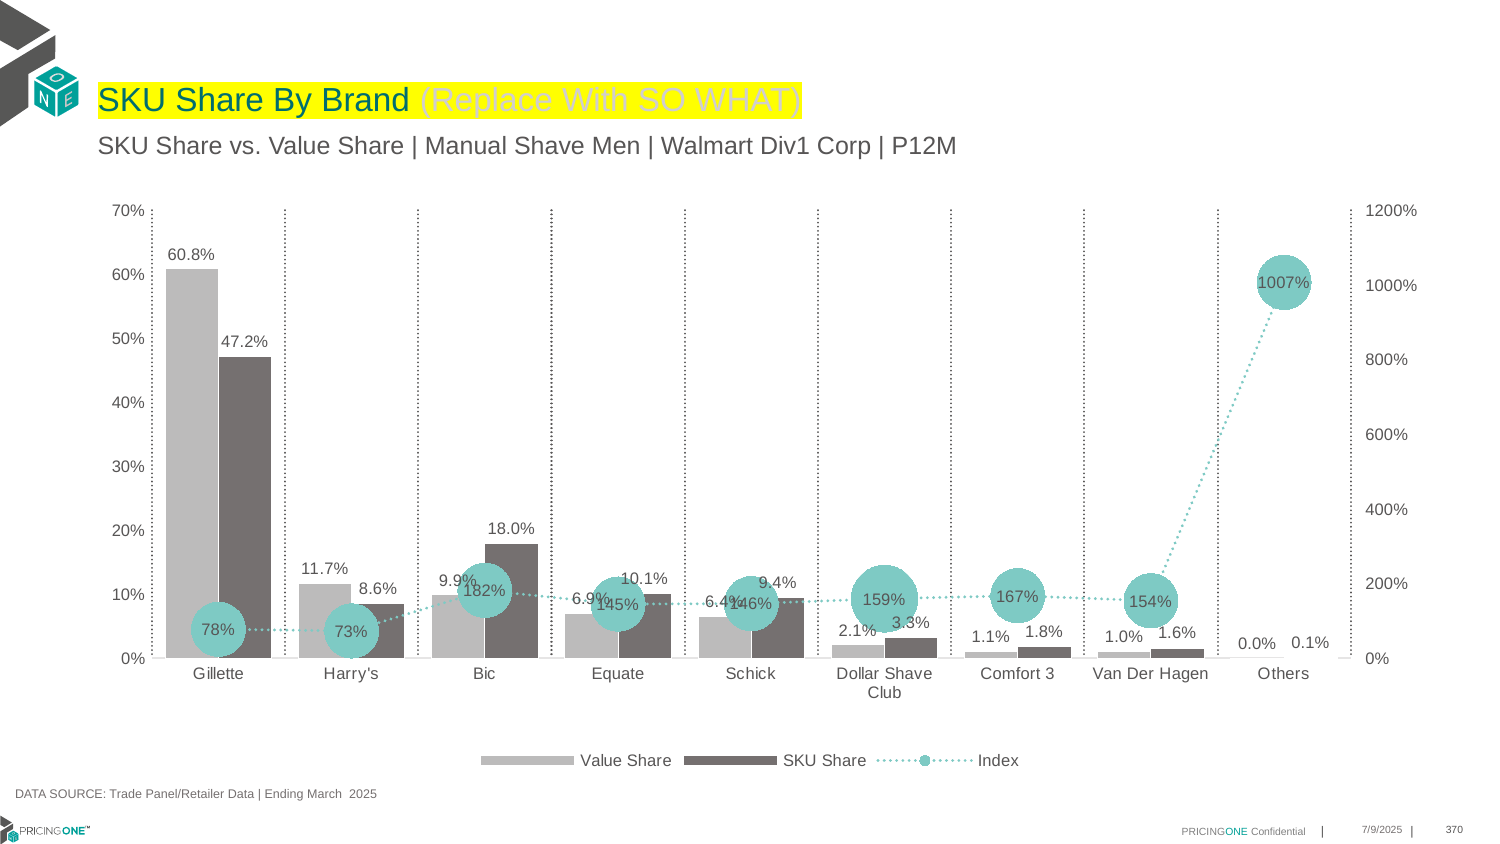

# SKU Share By Brand (Replace With SO WHAT)
SKU Share vs. Value Share | Manual Shave Men | Walmart Div1 Corp | P12M

### Chart

| Category | Value Share | SKU Share | Index |
|---|---|---|---|
| Gillette | 0.6082134507964878 | 0.4719876293564887 | 0.776023004322571 |
| Harry's | 0.11716739610818547 | 0.08552396812180325 | 0.7299297497644777 |
| Bic | 0.09884715637666447 | 0.17961222790531697 | 1.8170702576500144 |
| Equate | 0.06946927522036705 | 0.10074937552039966 | 1.450272443476737 |
| Schick | 0.06442473342913115 | 0.09420720827881526 | 1.462283245338463 |
| Dollar Shave Club | 0.020756485770872024 | 0.033067681693826574 | 1.593125255346986 |
| Comfort 3 | 0.01065340896693777 | 0.01784227429523017 | 1.674794833334815 |
| Van Der Hagen | 0.010361762303401785 | 0.015939098370405618 | 1.5382613404645256 |
| Others | 0.00010633102795252172 | 0.00107053645771381 | 10.067959262011643 |
DATA SOURCE: Trade Panel/Retailer Data | Ending March  2025

7/9/2025
370